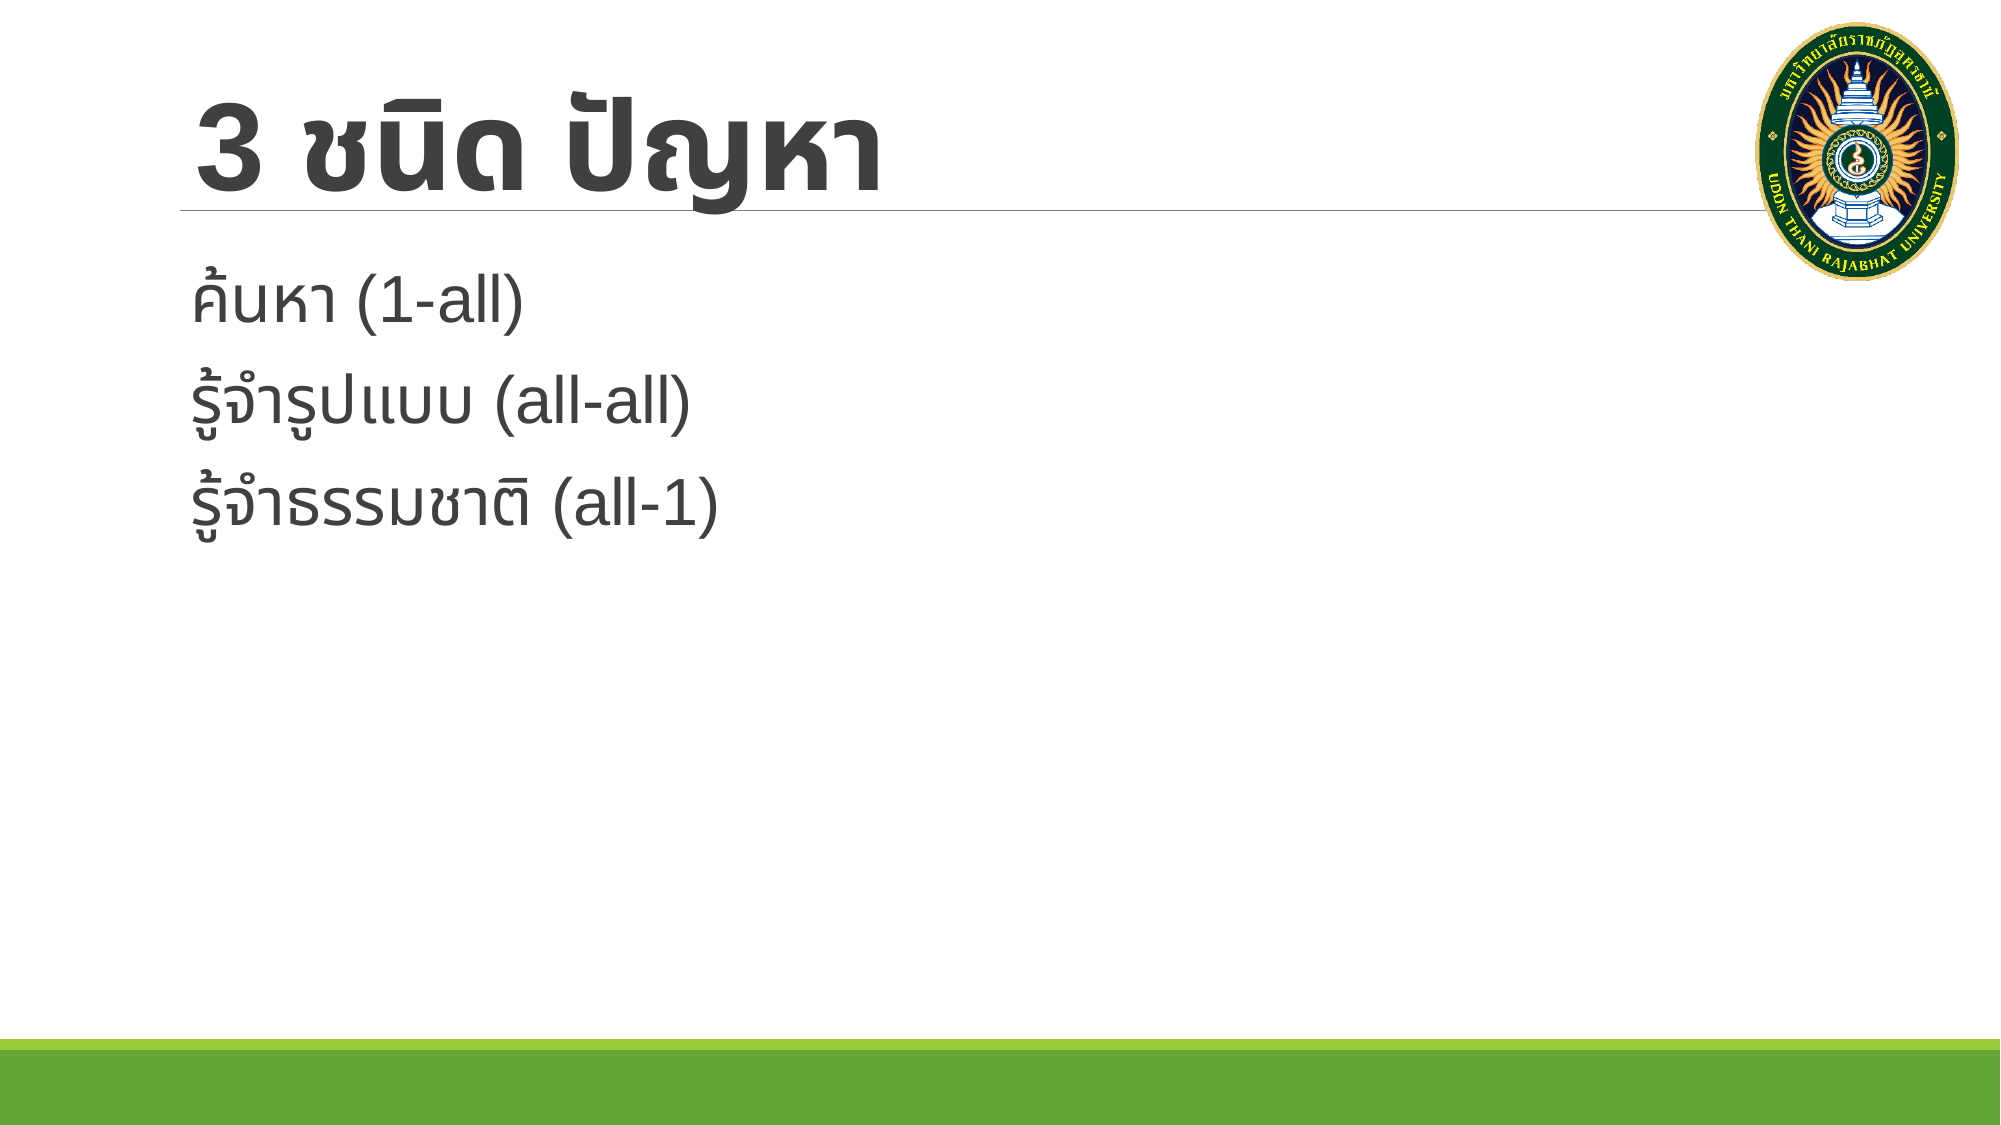

# 3 ชนิด ปัญหา
ค้นหา (1-all)
รู้จำรูปแบบ (all-all)
รู้จำธรรมชาติ (all-1)